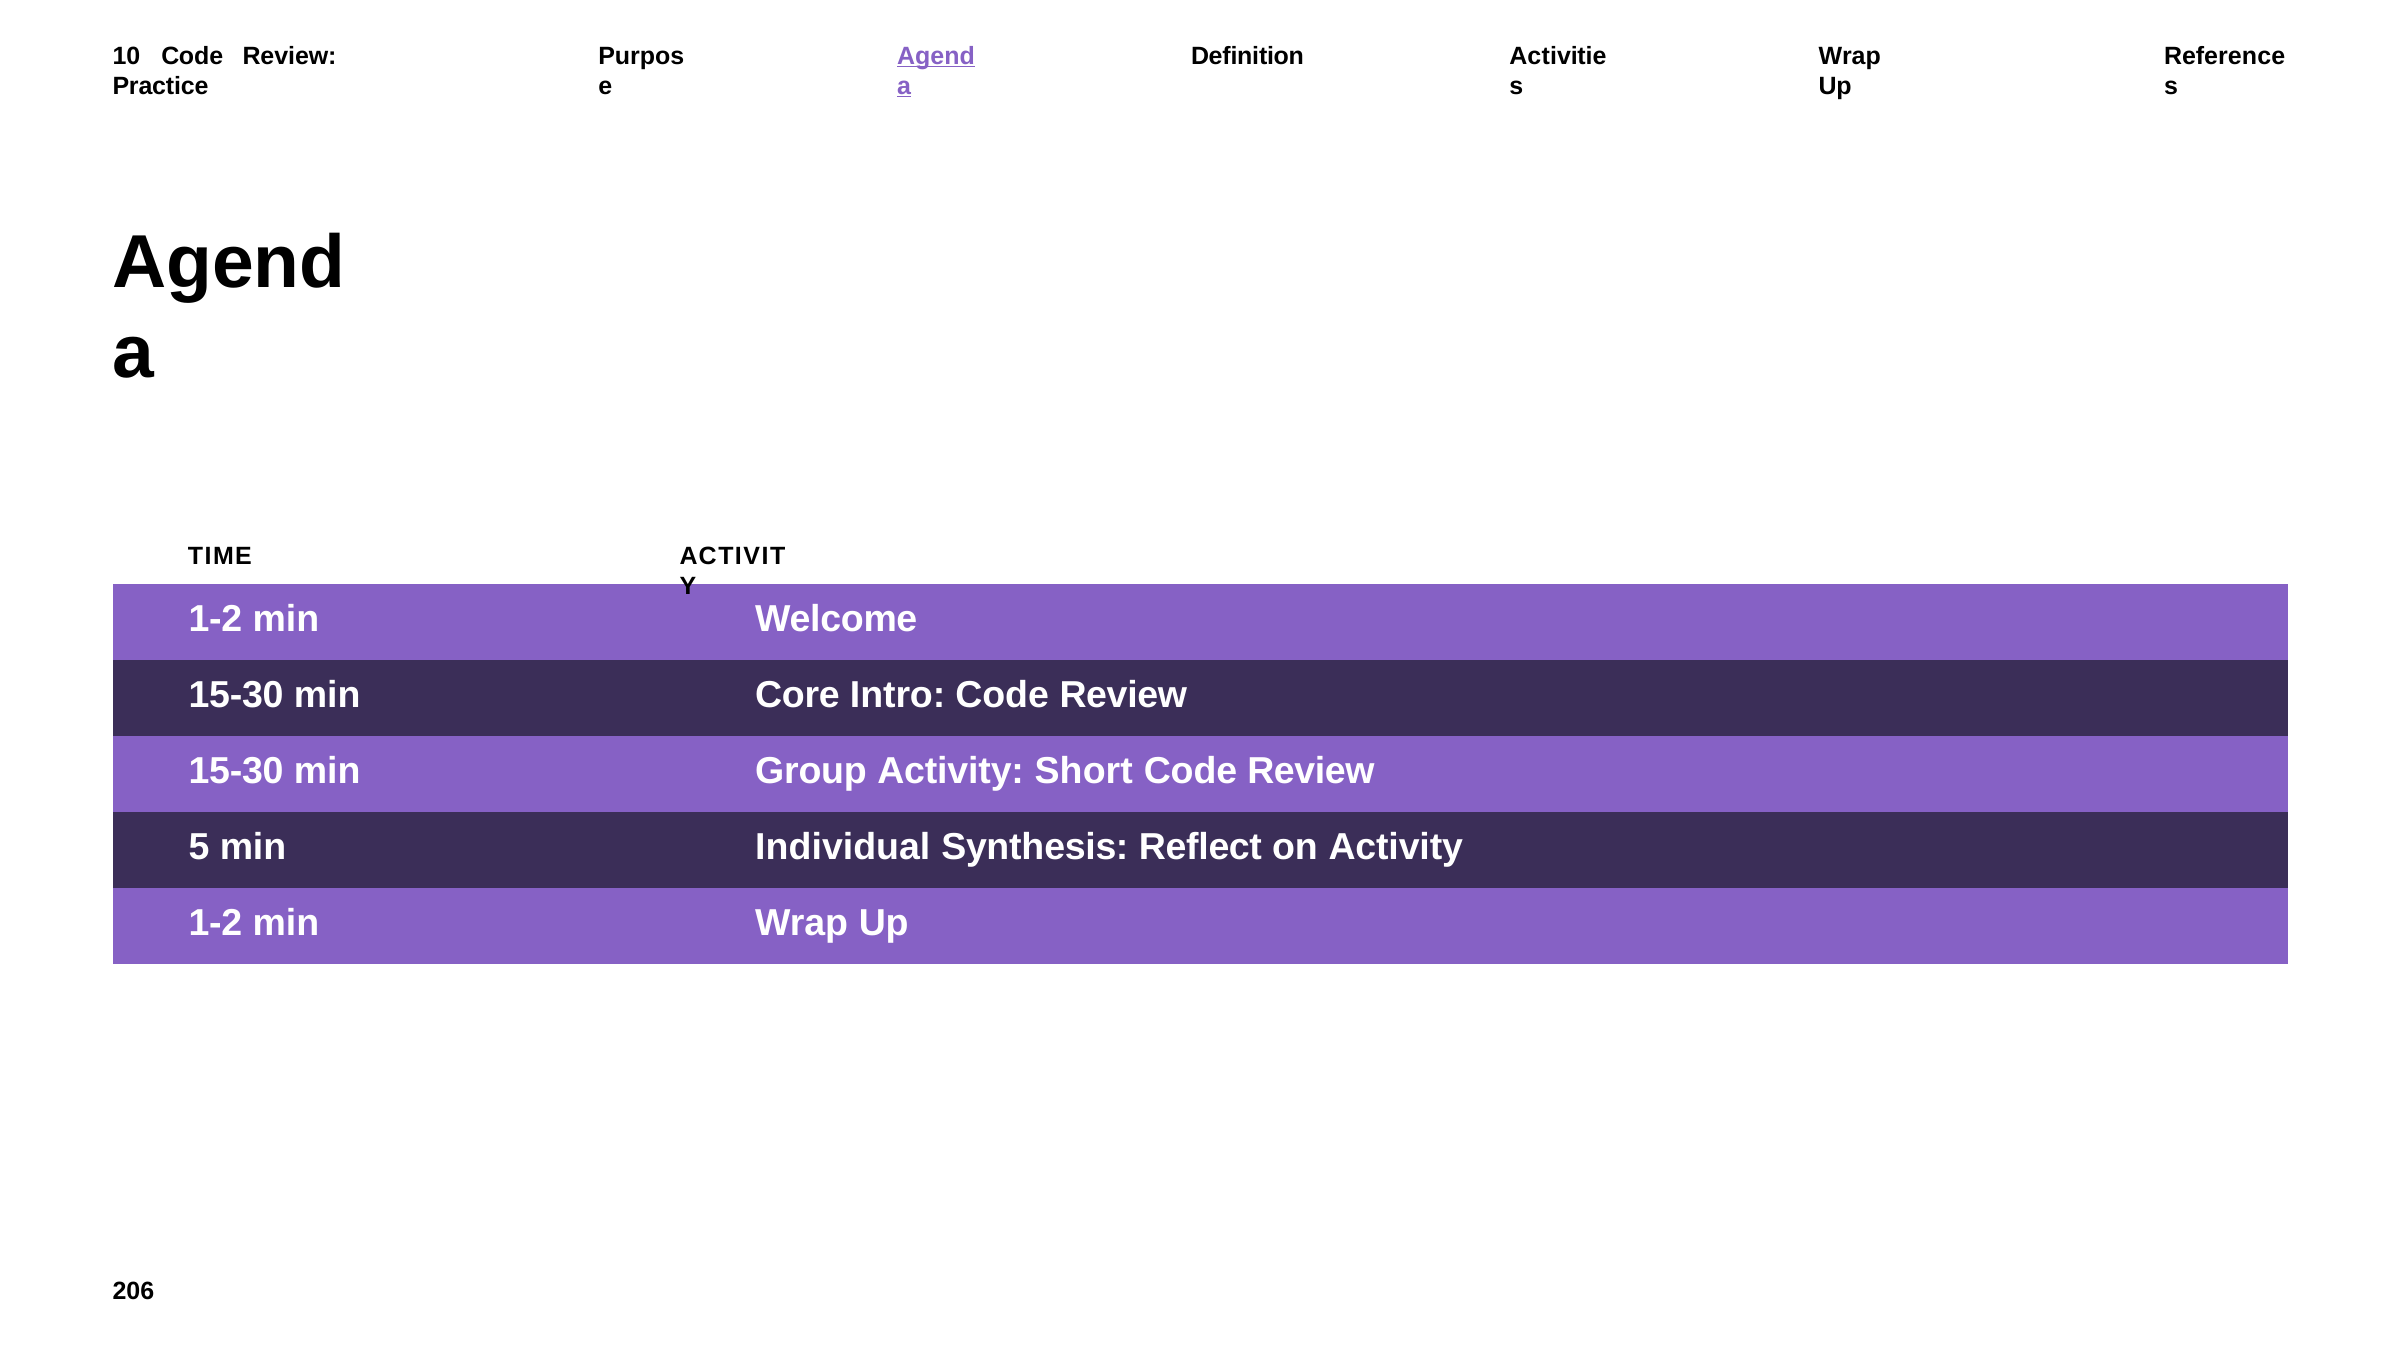

10	Code	Review:	Practice
Purpose
Agenda
Definition
Activities
Wrap	Up
References
Agenda
TIME
ACTIVITY
| 1-2 min Welcome |
| --- |
| 15-30 min Core Intro: Code Review |
| 15-30 min Group Activity: Short Code Review |
| 5 min Individual Synthesis: Reflect on Activity |
| 1-2 min Wrap Up |
206